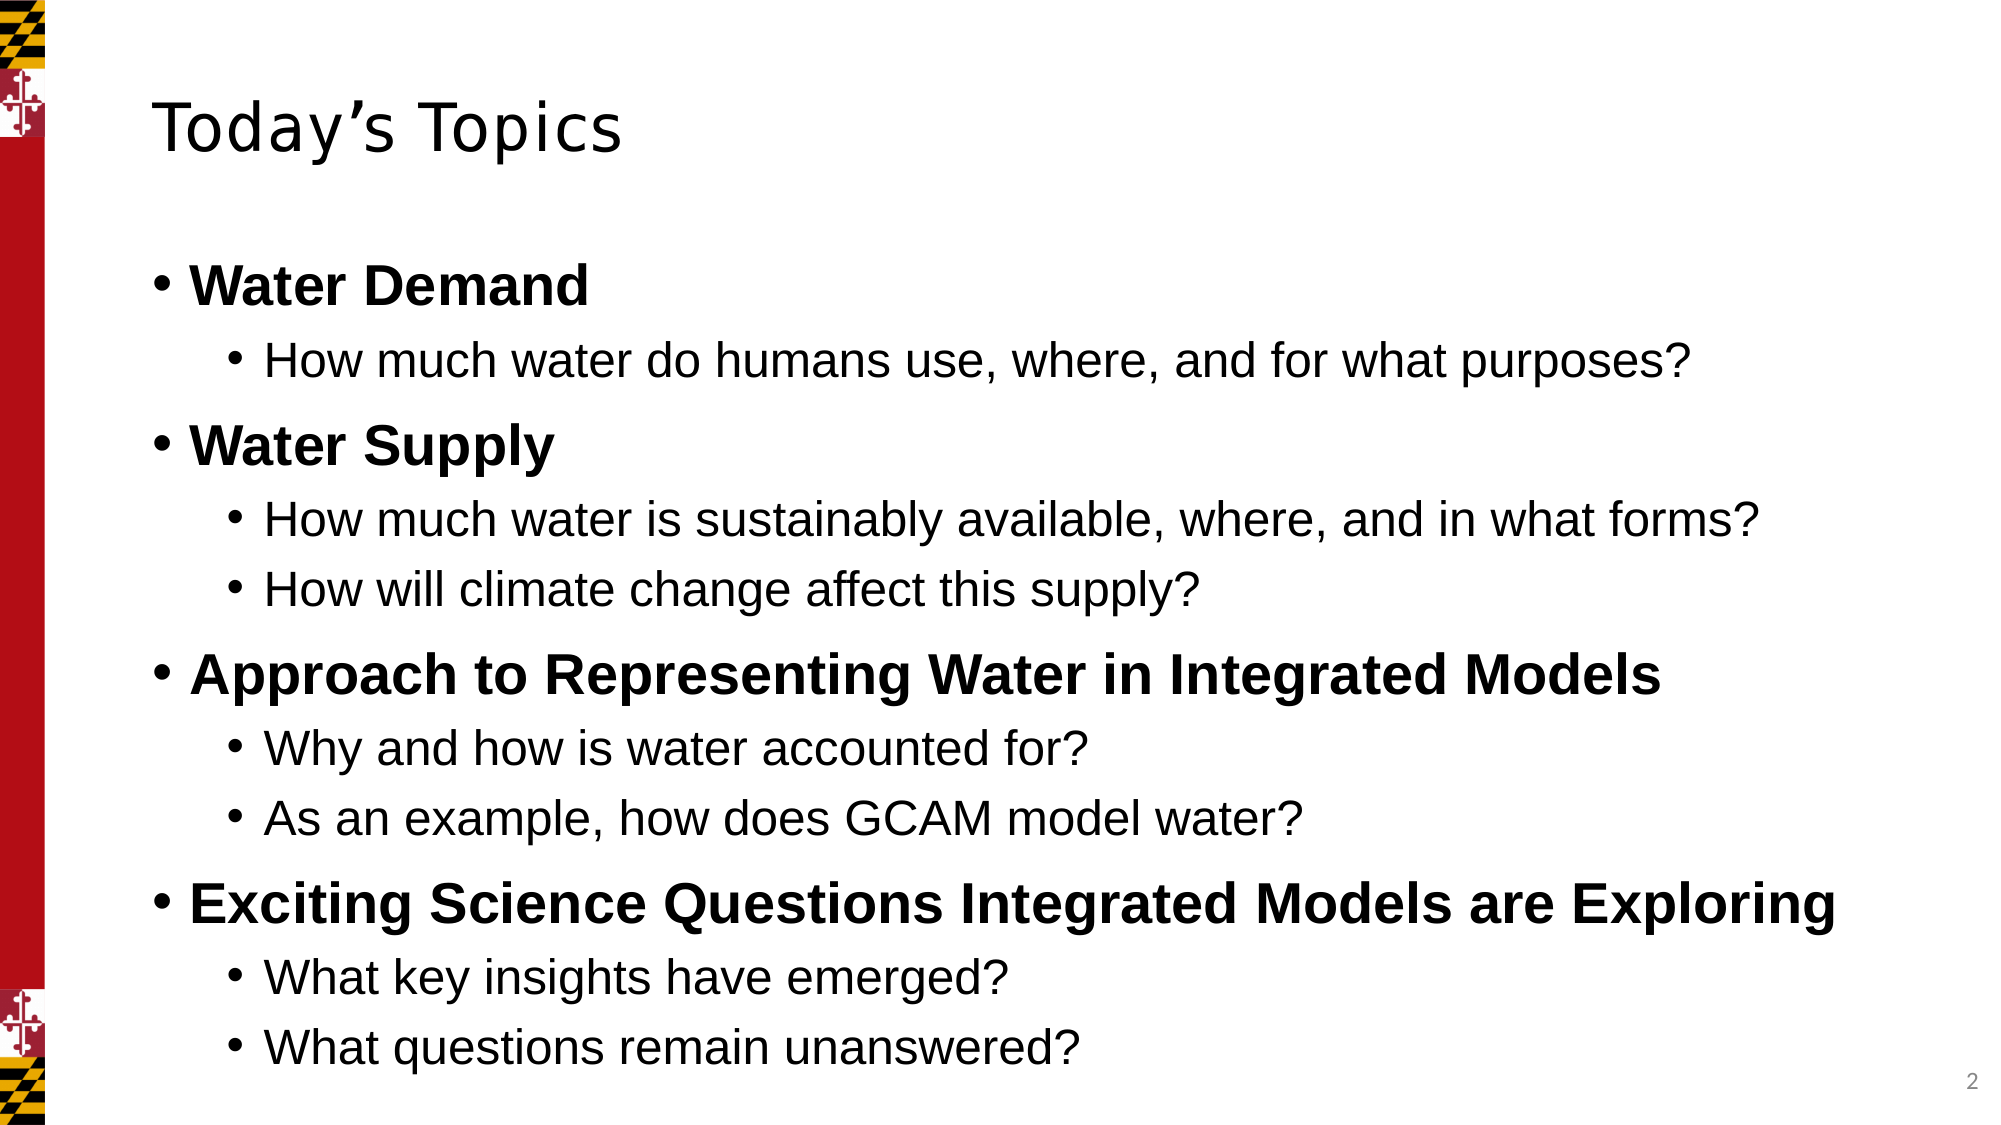

# Today’s Topics
Water Demand
How much water do humans use, where, and for what purposes?
Water Supply
How much water is sustainably available, where, and in what forms?
How will climate change affect this supply?
Approach to Representing Water in Integrated Models
Why and how is water accounted for?
As an example, how does GCAM model water?
Exciting Science Questions Integrated Models are Exploring
What key insights have emerged?
What questions remain unanswered?